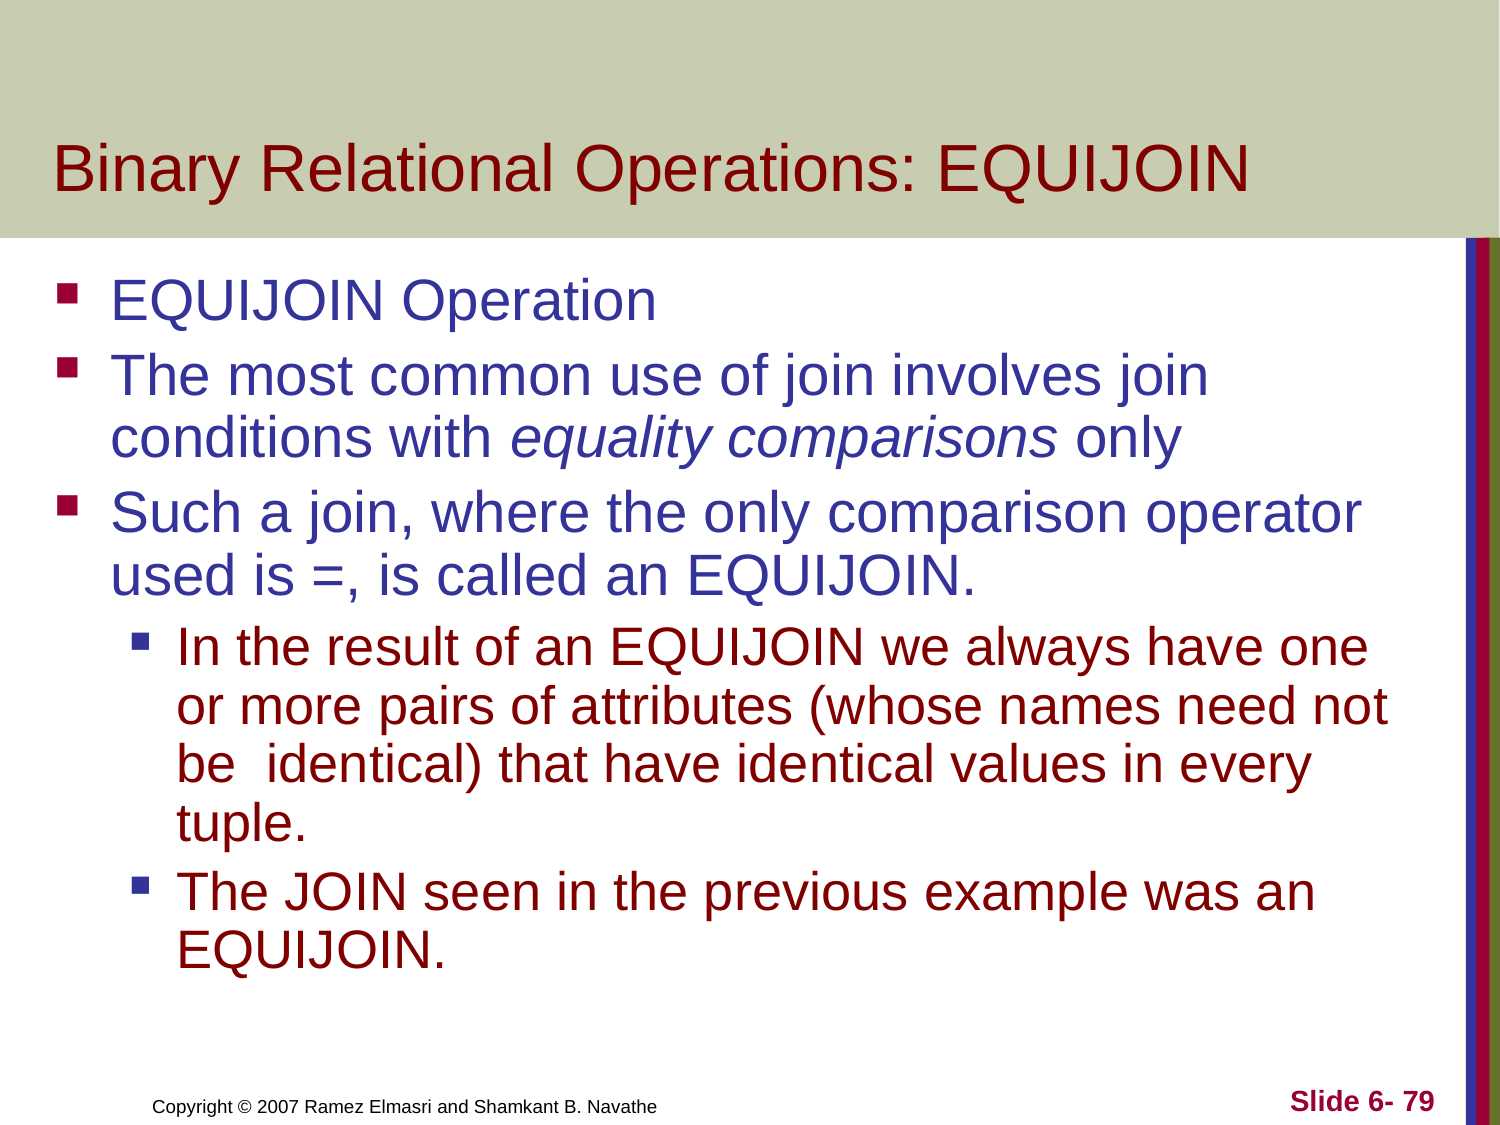

# Binary Relational Operations: EQUIJOIN
EQUIJOIN Operation
The most common use of join involves join conditions with equality comparisons only
Such a join, where the only comparison operator used is =, is called an EQUIJOIN.
In the result of an EQUIJOIN we always have one or more pairs of attributes (whose names need not be  identical) that have identical values in every tuple.
The JOIN seen in the previous example was an EQUIJOIN.
Slide 6- 79